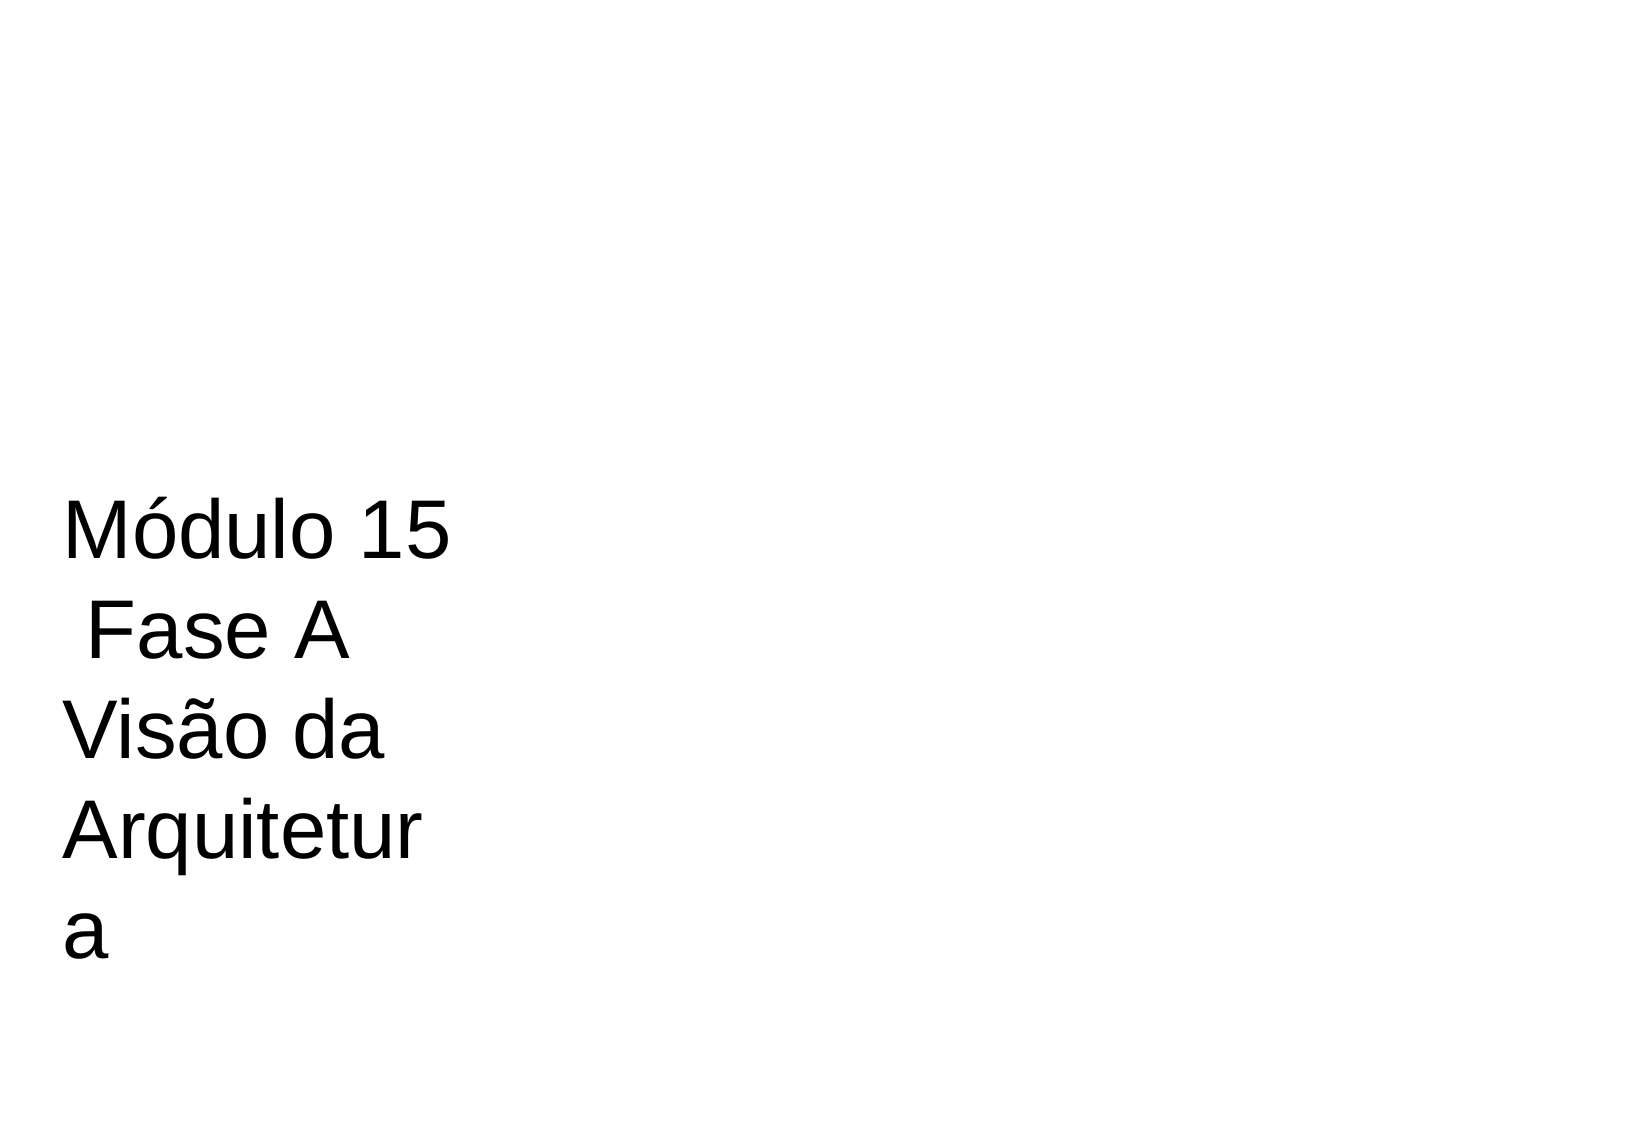

Módulo 15  Fase A
Visão da Arquitetura